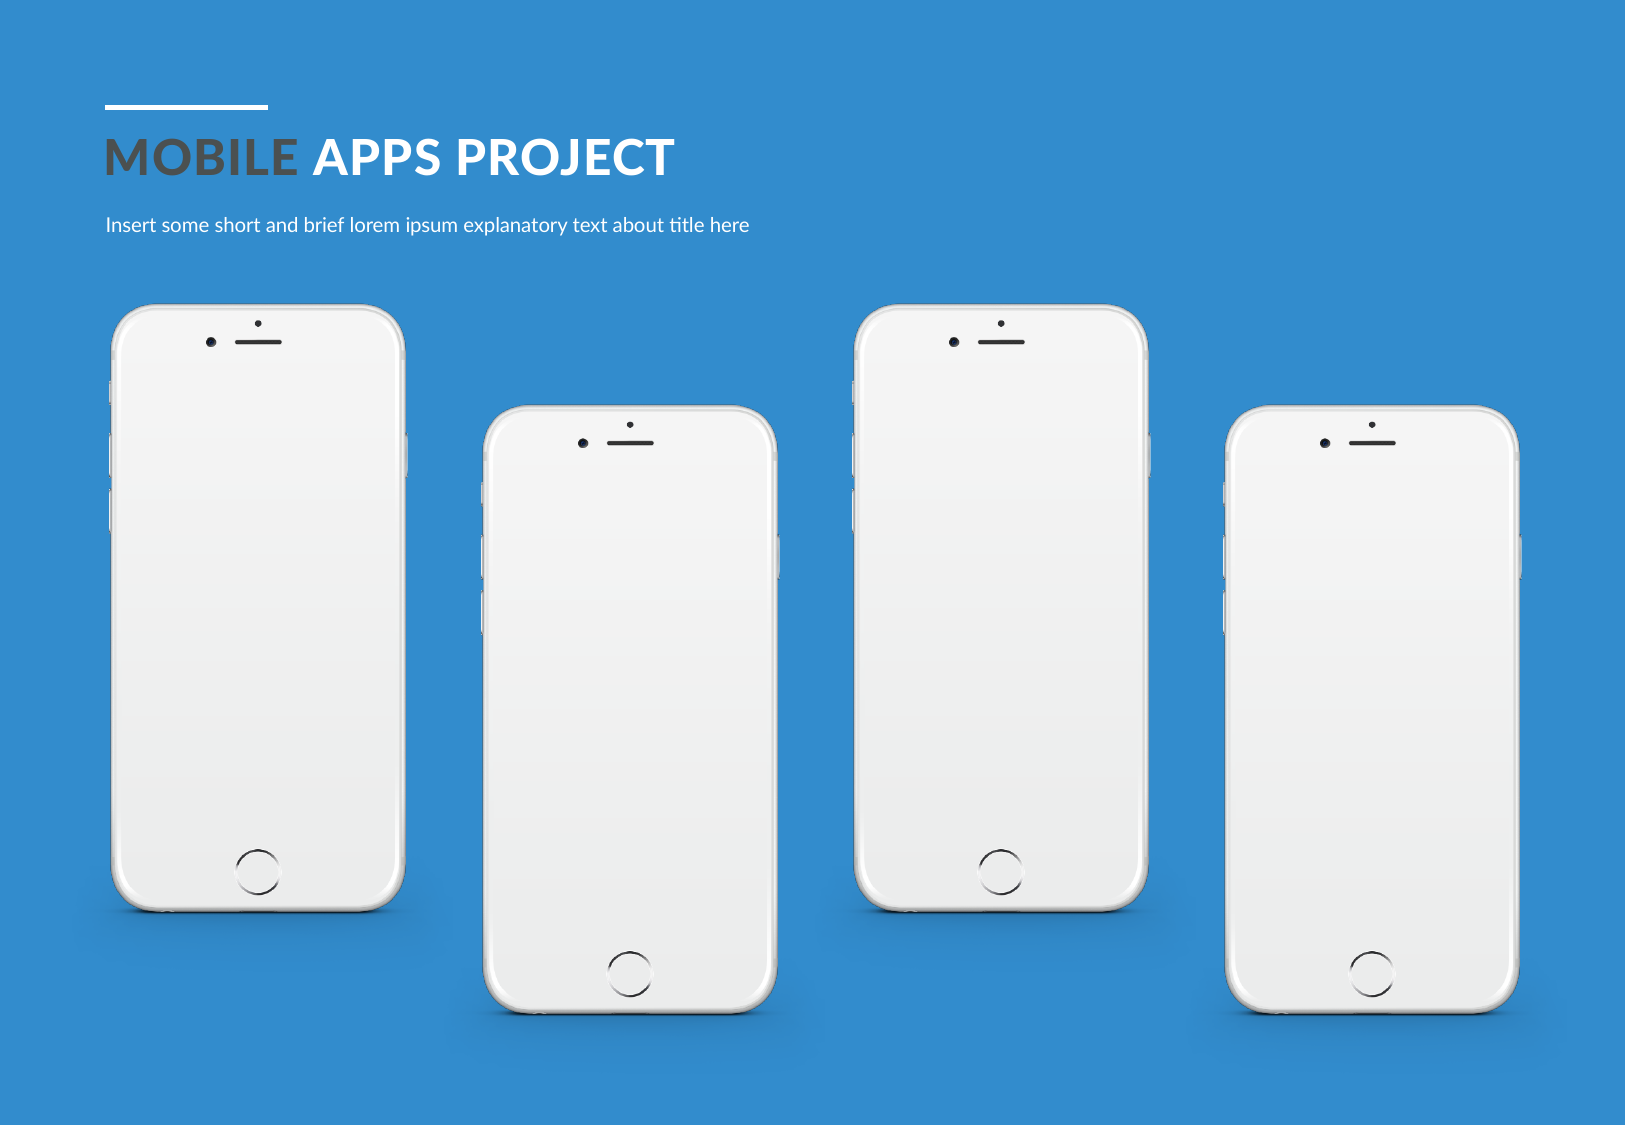

Mobile Apps project
Insert some short and brief lorem ipsum explanatory text about title here